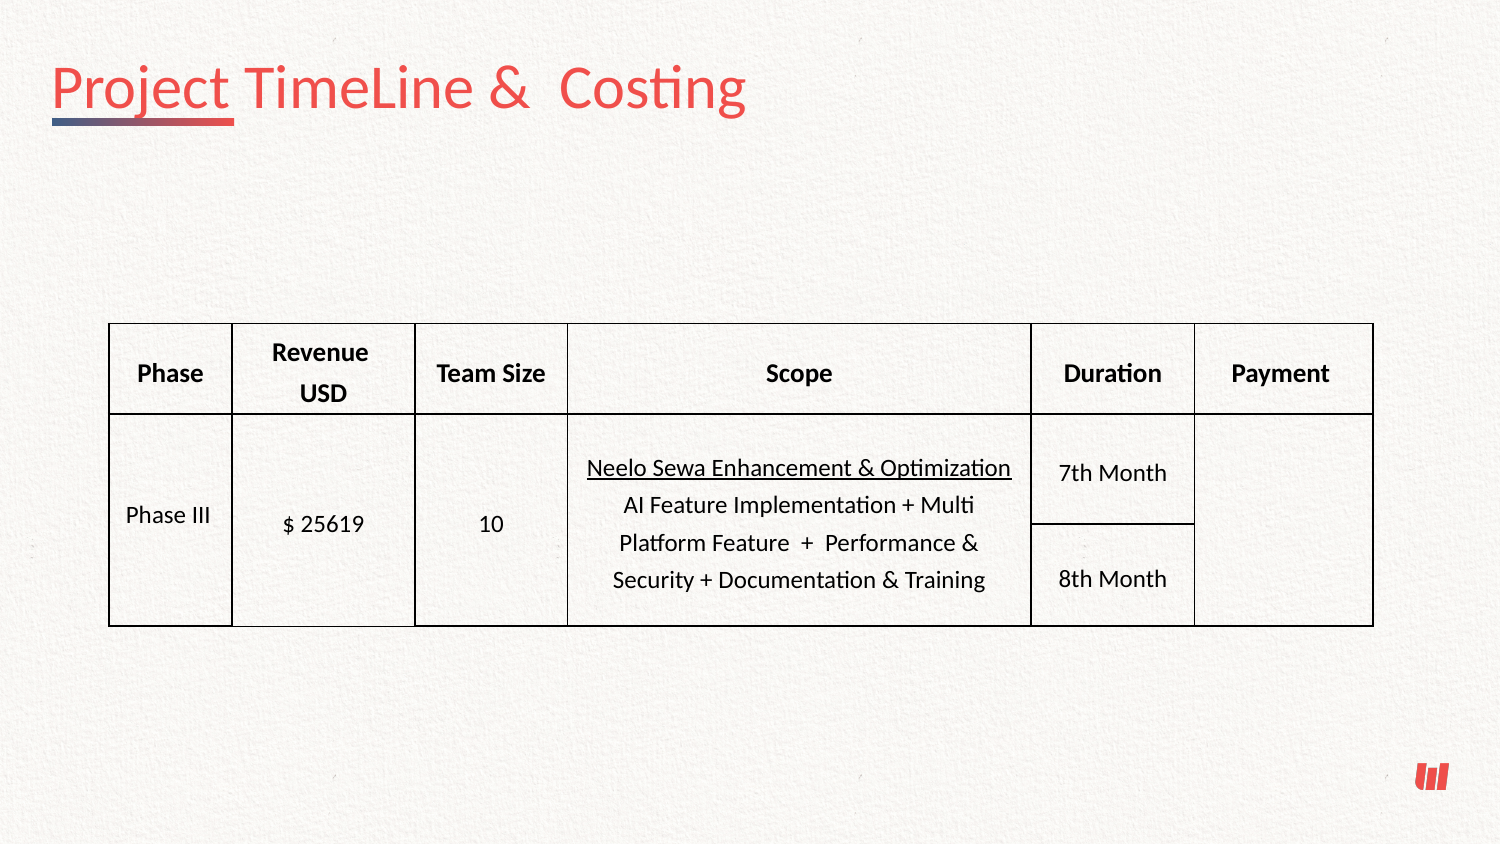

Project TimeLine &  Costing

| Phase | Revenue USD | Team Size | Scope | Duration | Payment |
| --- | --- | --- | --- | --- | --- |
| Phase III | $ 25619 | 10 | Neelo Sewa Enhancement & Optimization AI Feature Implementation + Multi Platform Feature + Performance & Security + Documentation & Training | 7th Month |  |
|  |  |  |  | 8th Month |  |
|  |  |  |  |  |  |